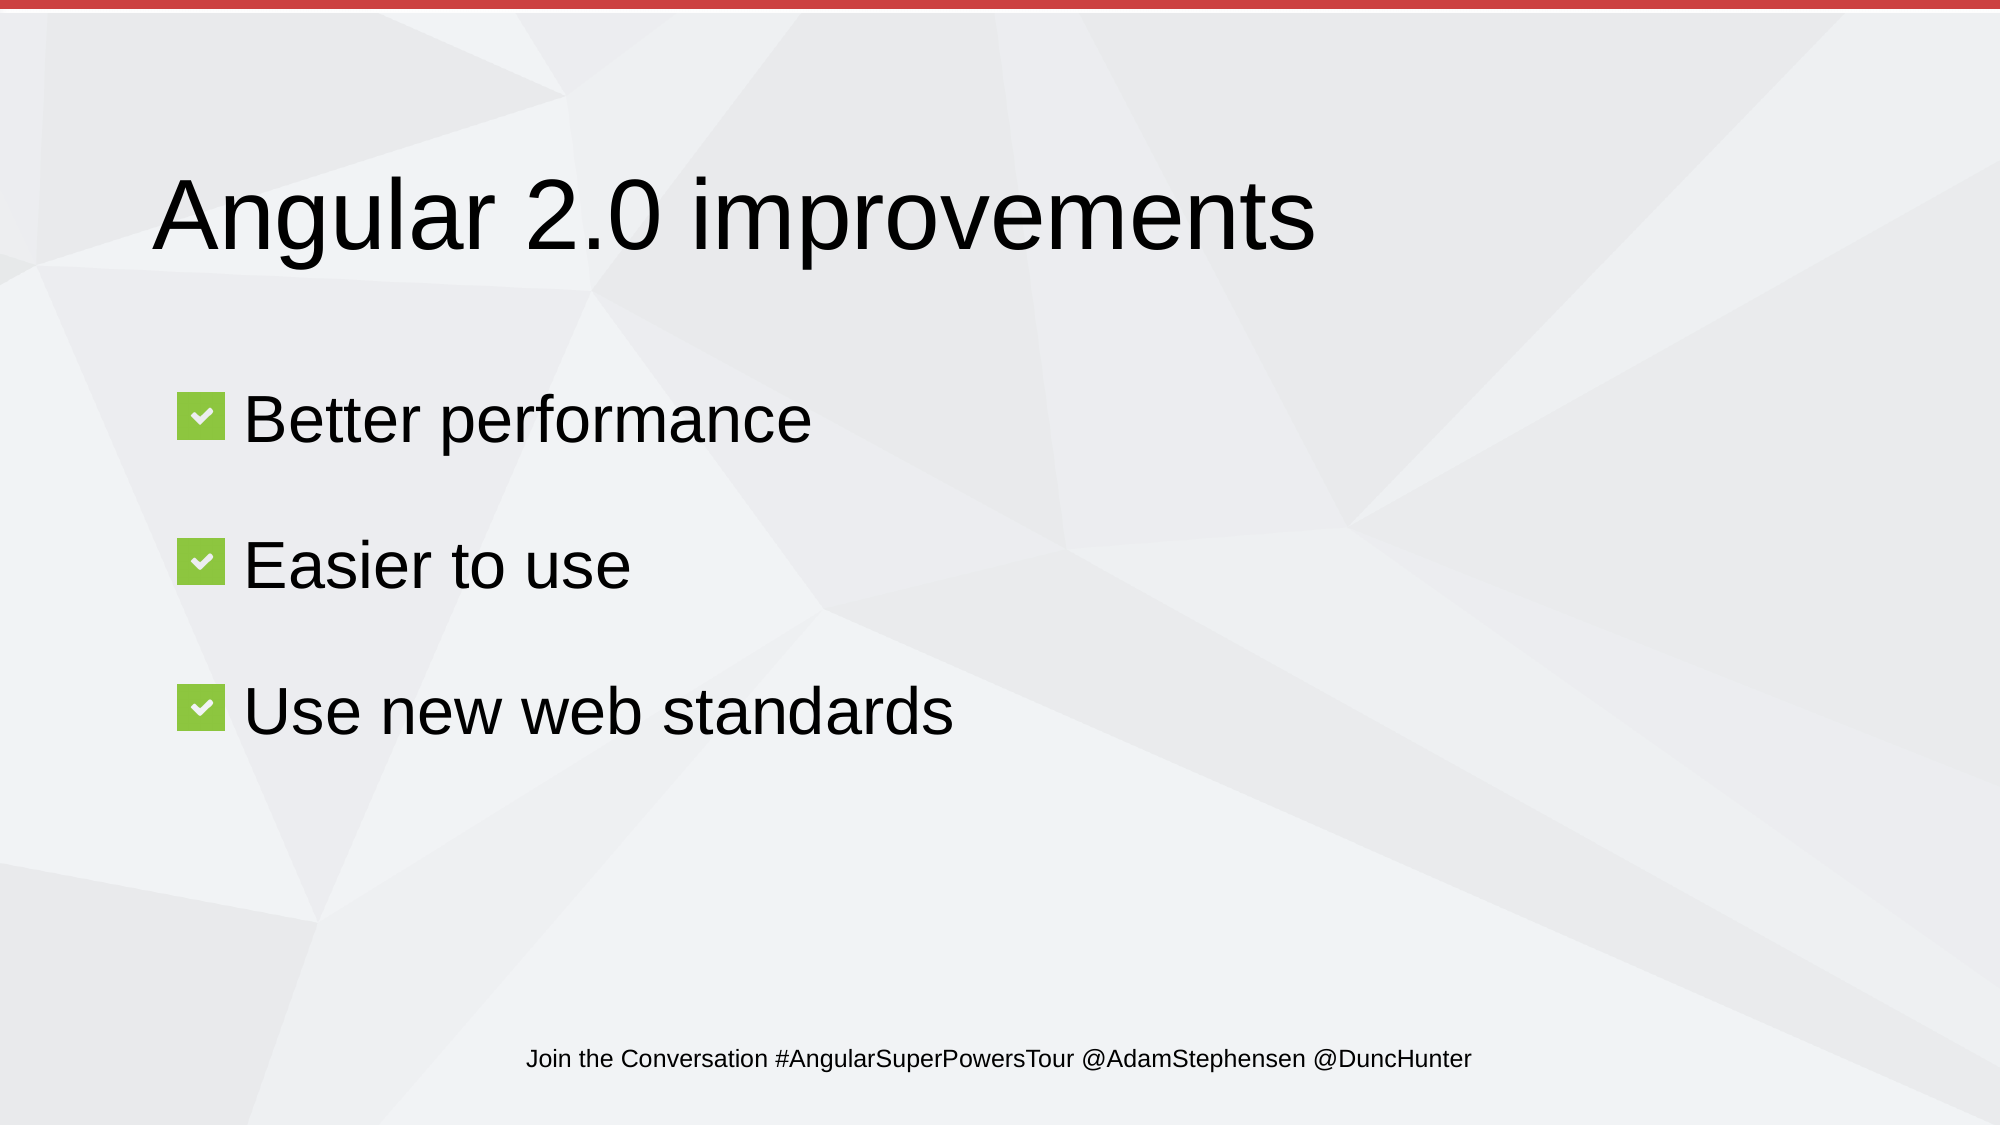

# Angular 2.0 improvements
 Better performance
 Easier to use
 Use new web standards
Join the Conversation #AngularSuperPowersTour @AdamStephensen @DuncHunter